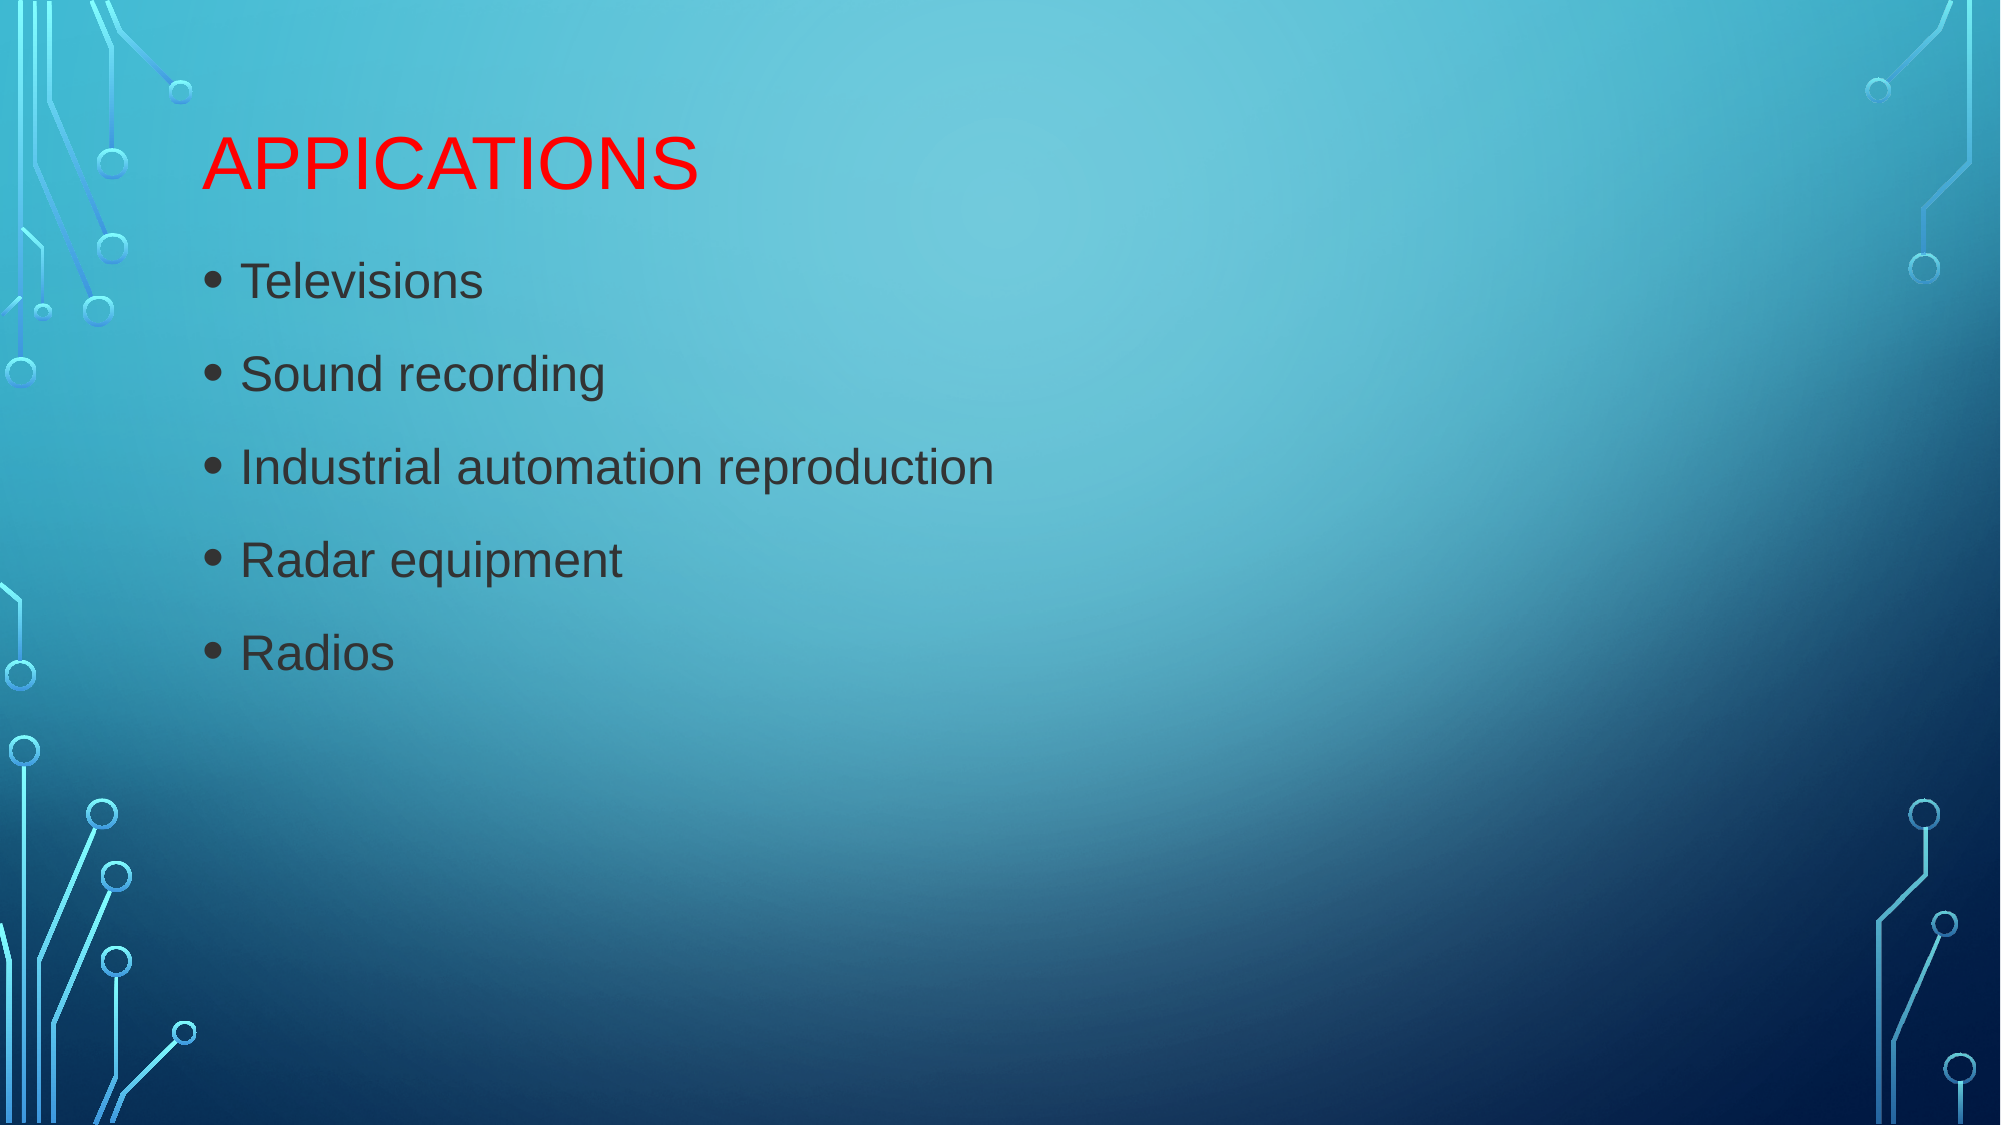

# Appications
Televisions
Sound recording
Industrial automation reproduction
Radar equipment
Radios